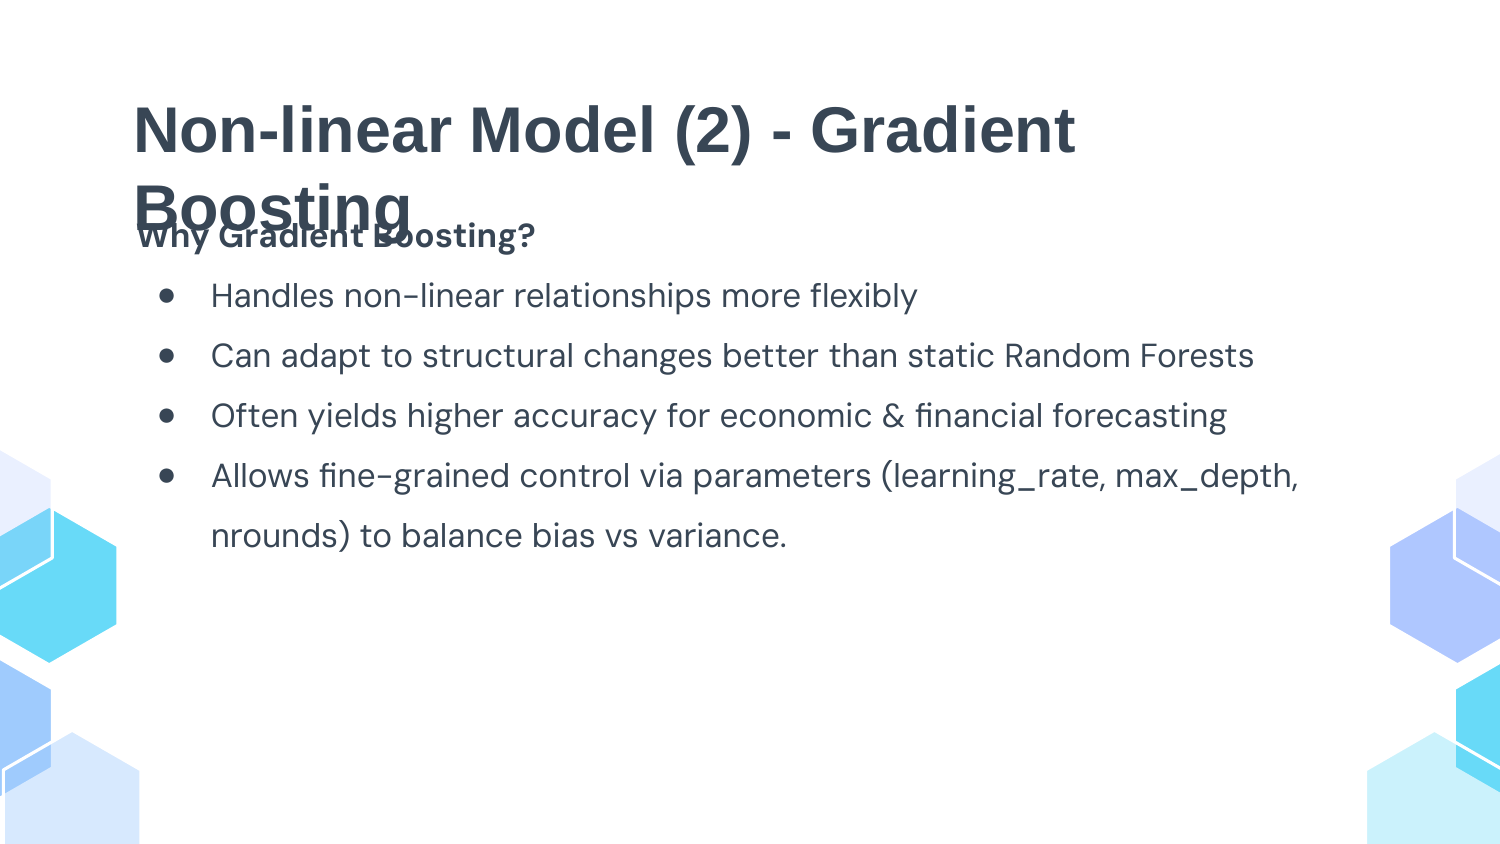

# Non-linear Model (2) - Gradient Boosting
Why Gradient Boosting?
Handles non-linear relationships more flexibly
Can adapt to structural changes better than static Random Forests
Often yields higher accuracy for economic & financial forecasting
Allows fine-grained control via parameters (learning_rate, max_depth, nrounds) to balance bias vs variance.